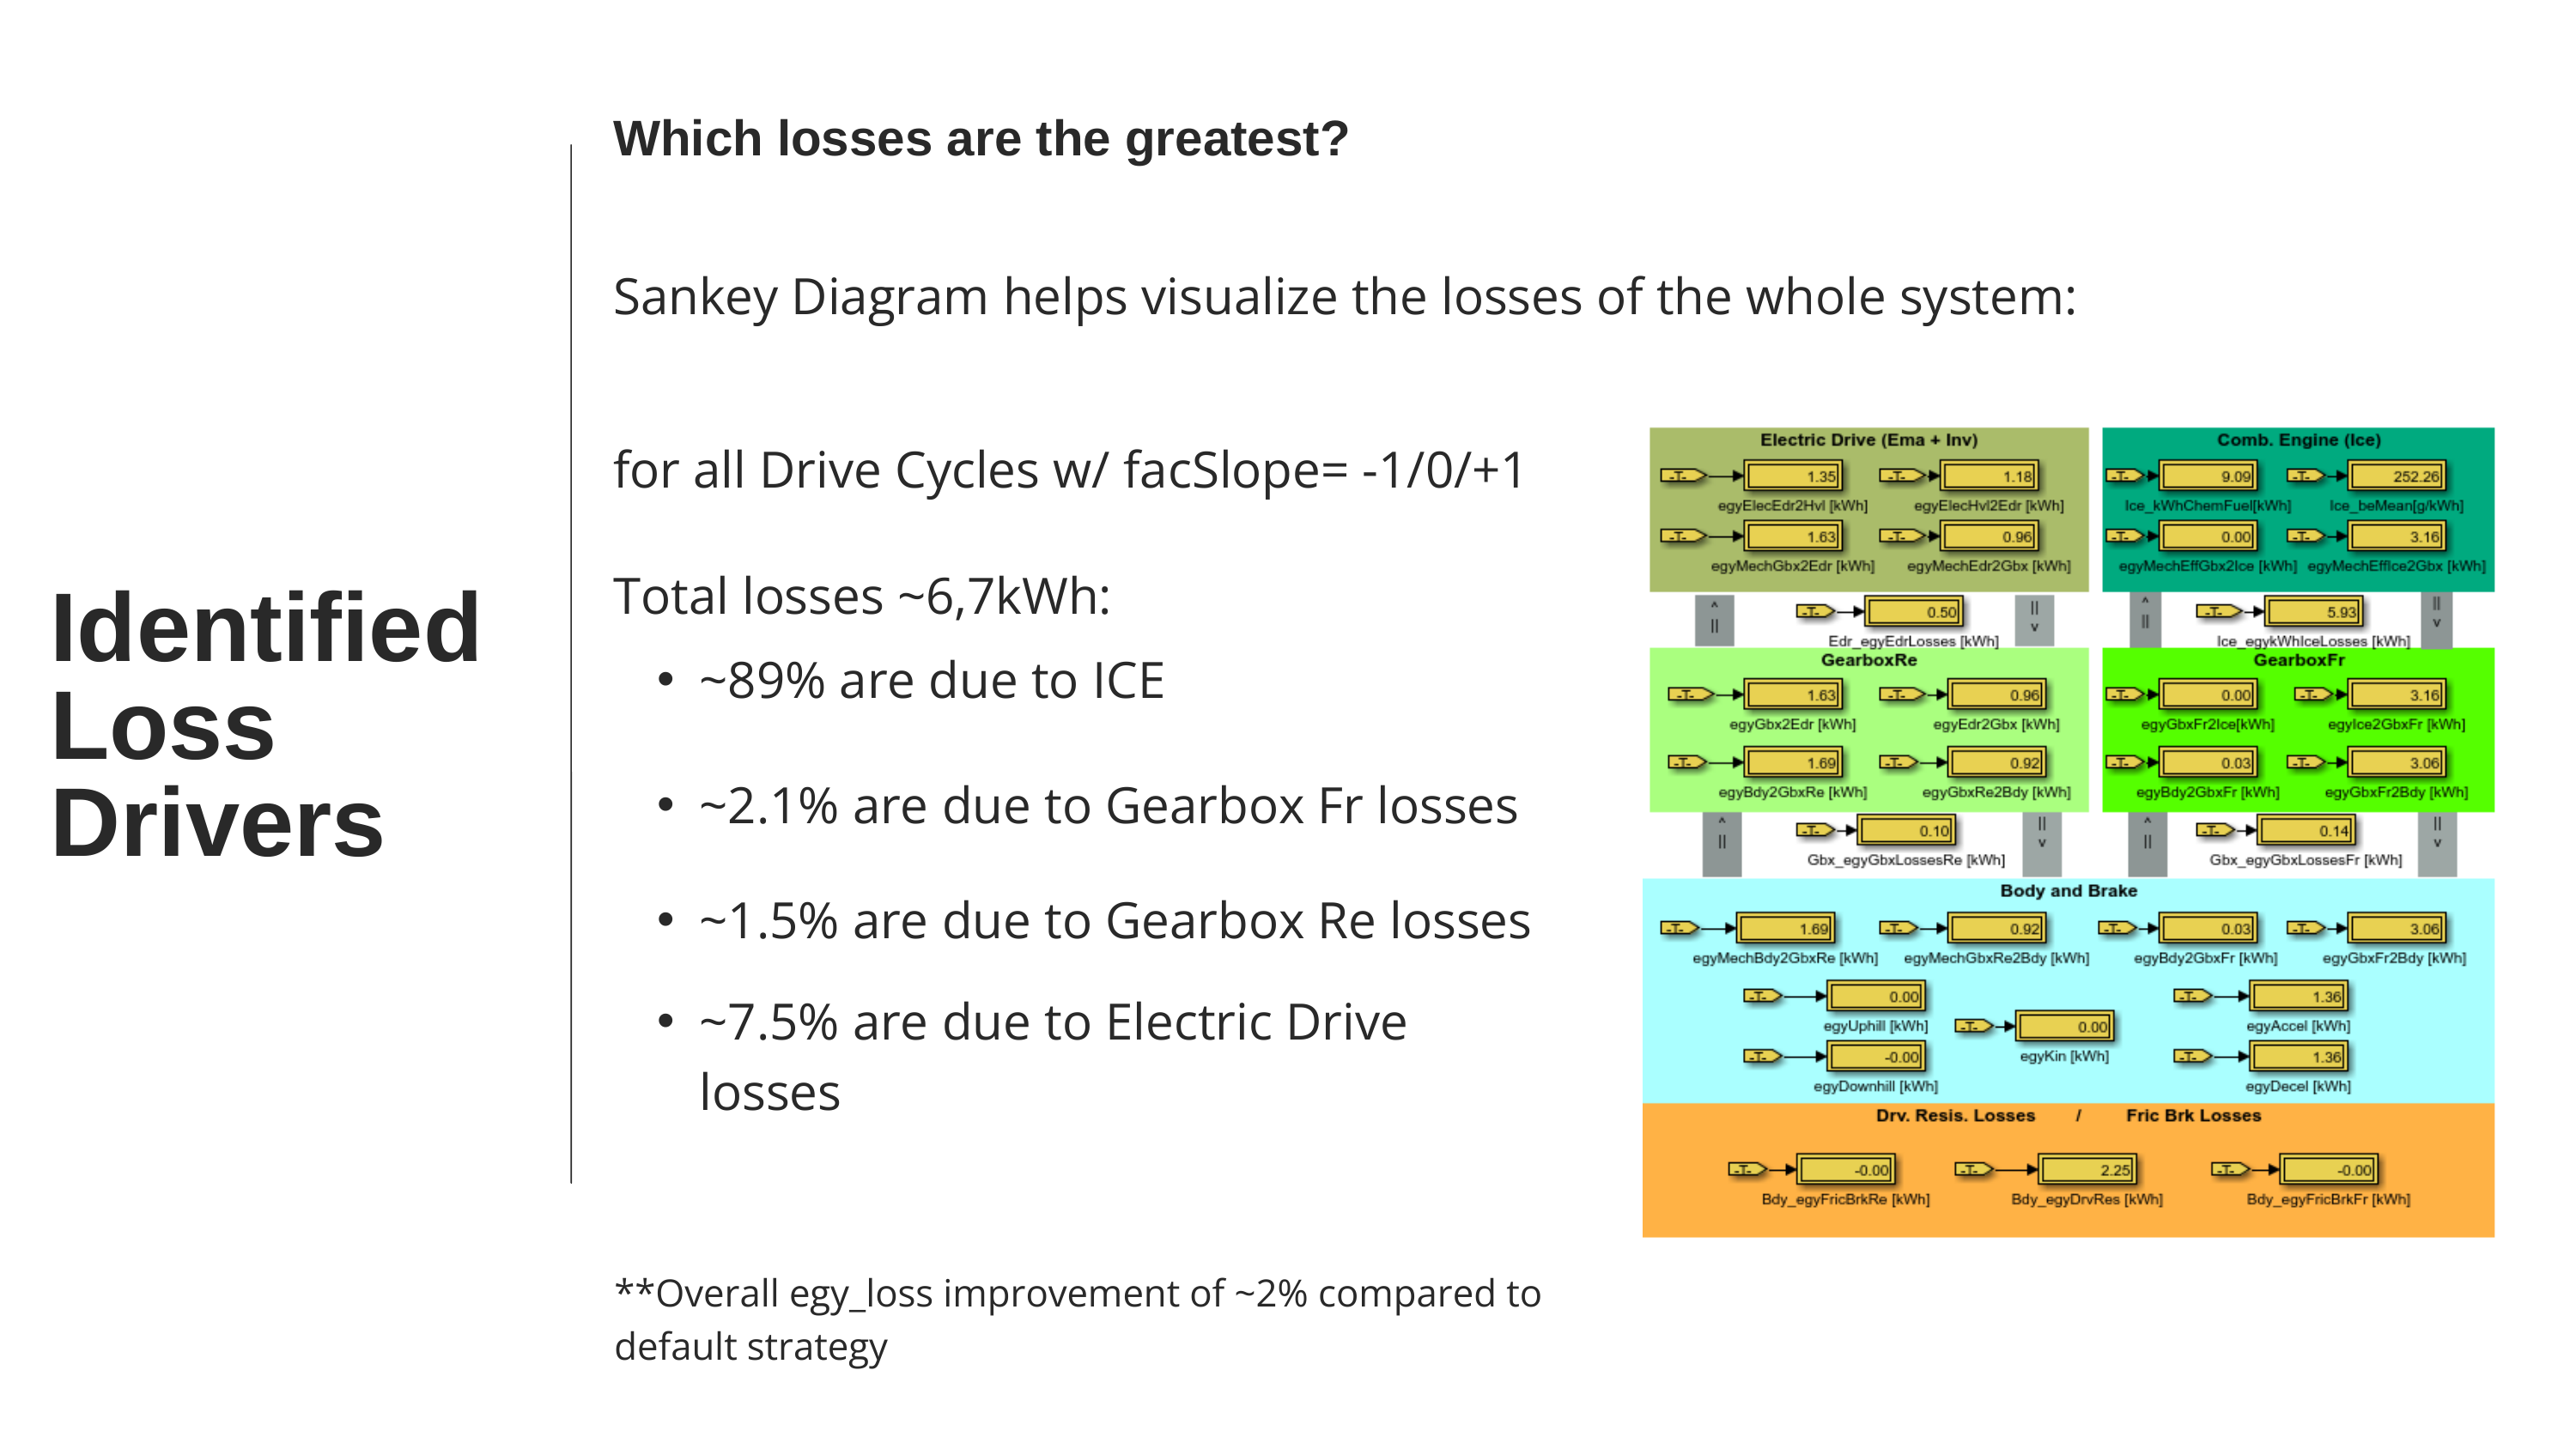

Which losses are the greatest?

Sankey Diagram helps visualize the losses of the whole system:

for all Drive Cycles w/ facSlope= -1/0/+1
Total losses ~6,7kWh:
Identified
Loss Drivers
~89% are due to ICE
~2.1% are due to Gearbox Fr losses
~1.5% are due to Gearbox Re losses
~7.5% are due to Electric Drive losses
**Overall egy_loss improvement of ~2% compared to default strategy